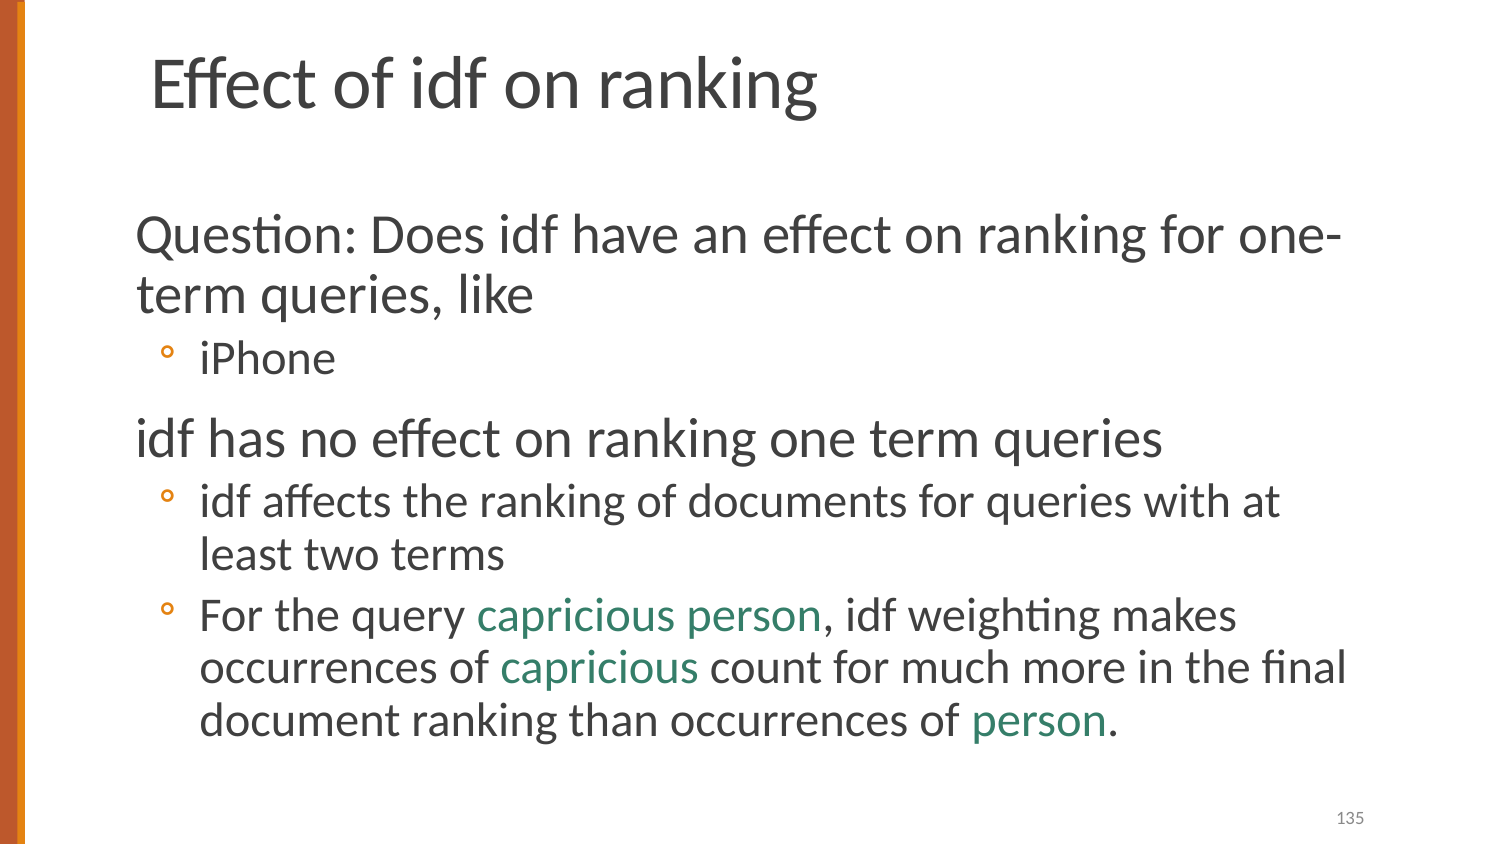

# Effect of idf on ranking
Question: Does idf have an effect on ranking for one-term queries, like
iPhone
idf has no effect on ranking one term queries
idf affects the ranking of documents for queries with at least two terms
For the query capricious person, idf weighting makes occurrences of capricious count for much more in the final document ranking than occurrences of person.
135